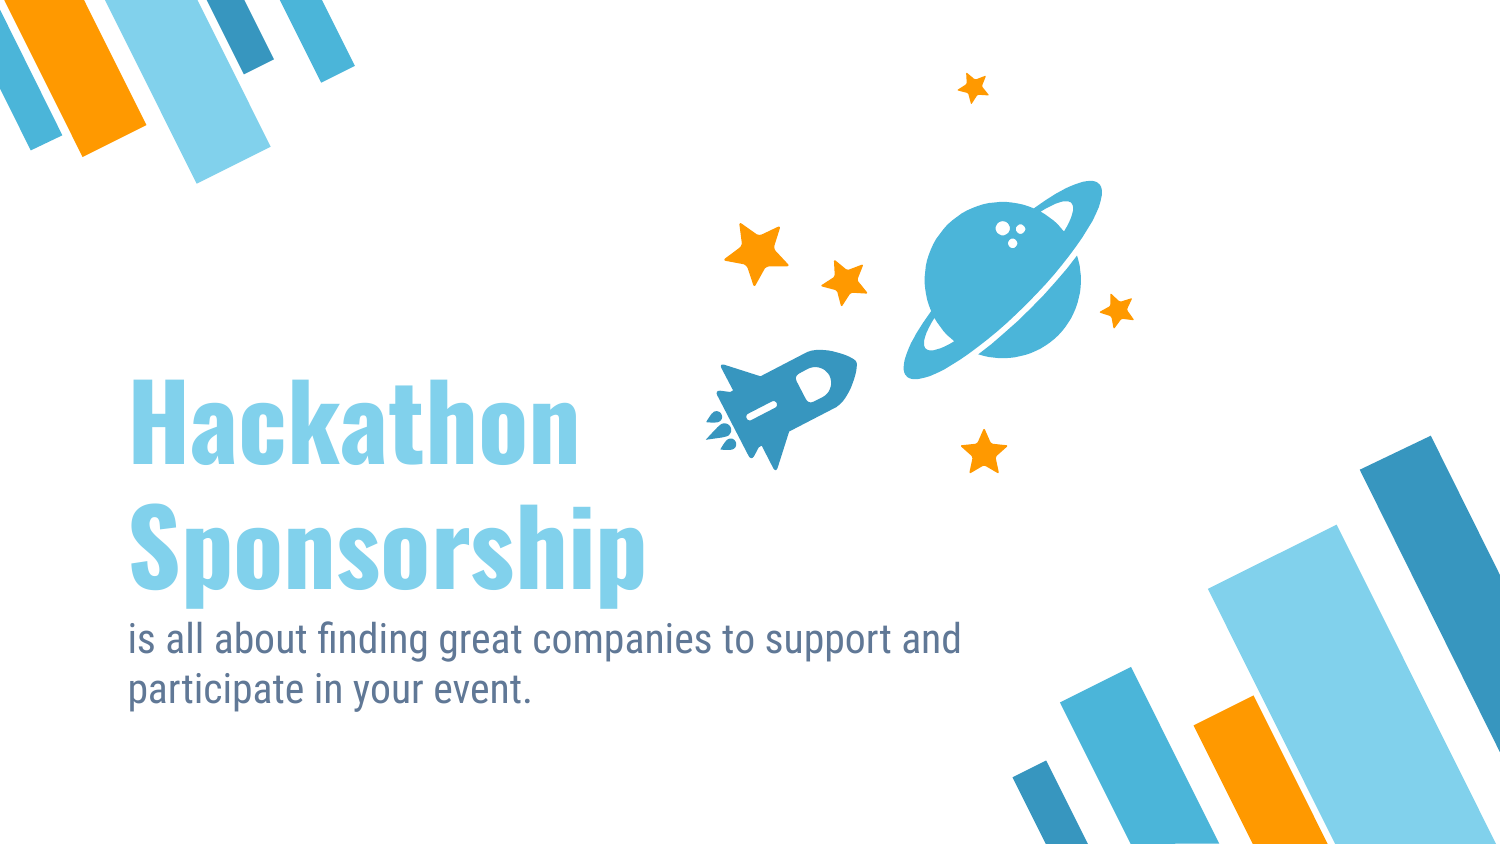

Hackathon Sponsorship
is all about finding great companies to support and participate in your event.